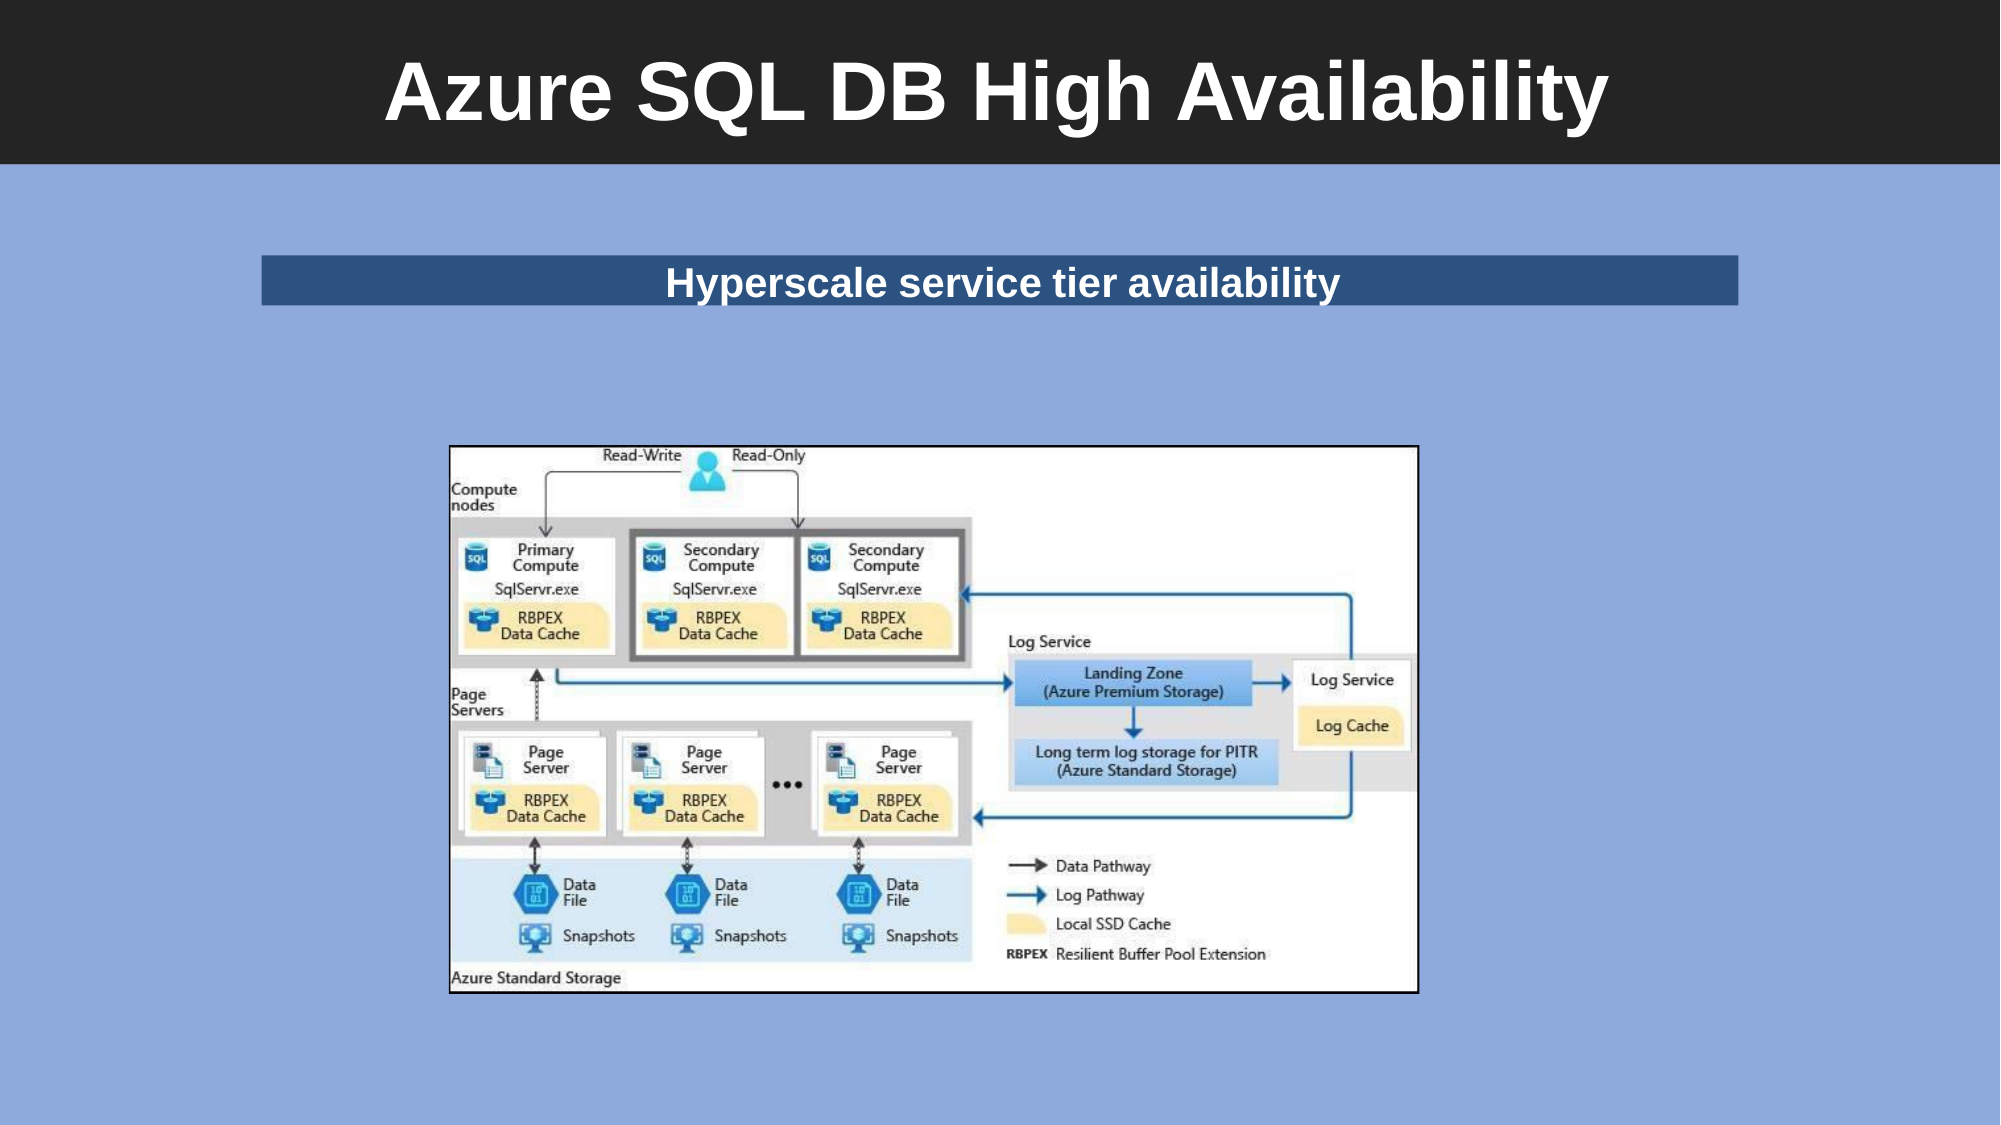

# Azure SQL DB High Availability
Hyperscale service tier availability